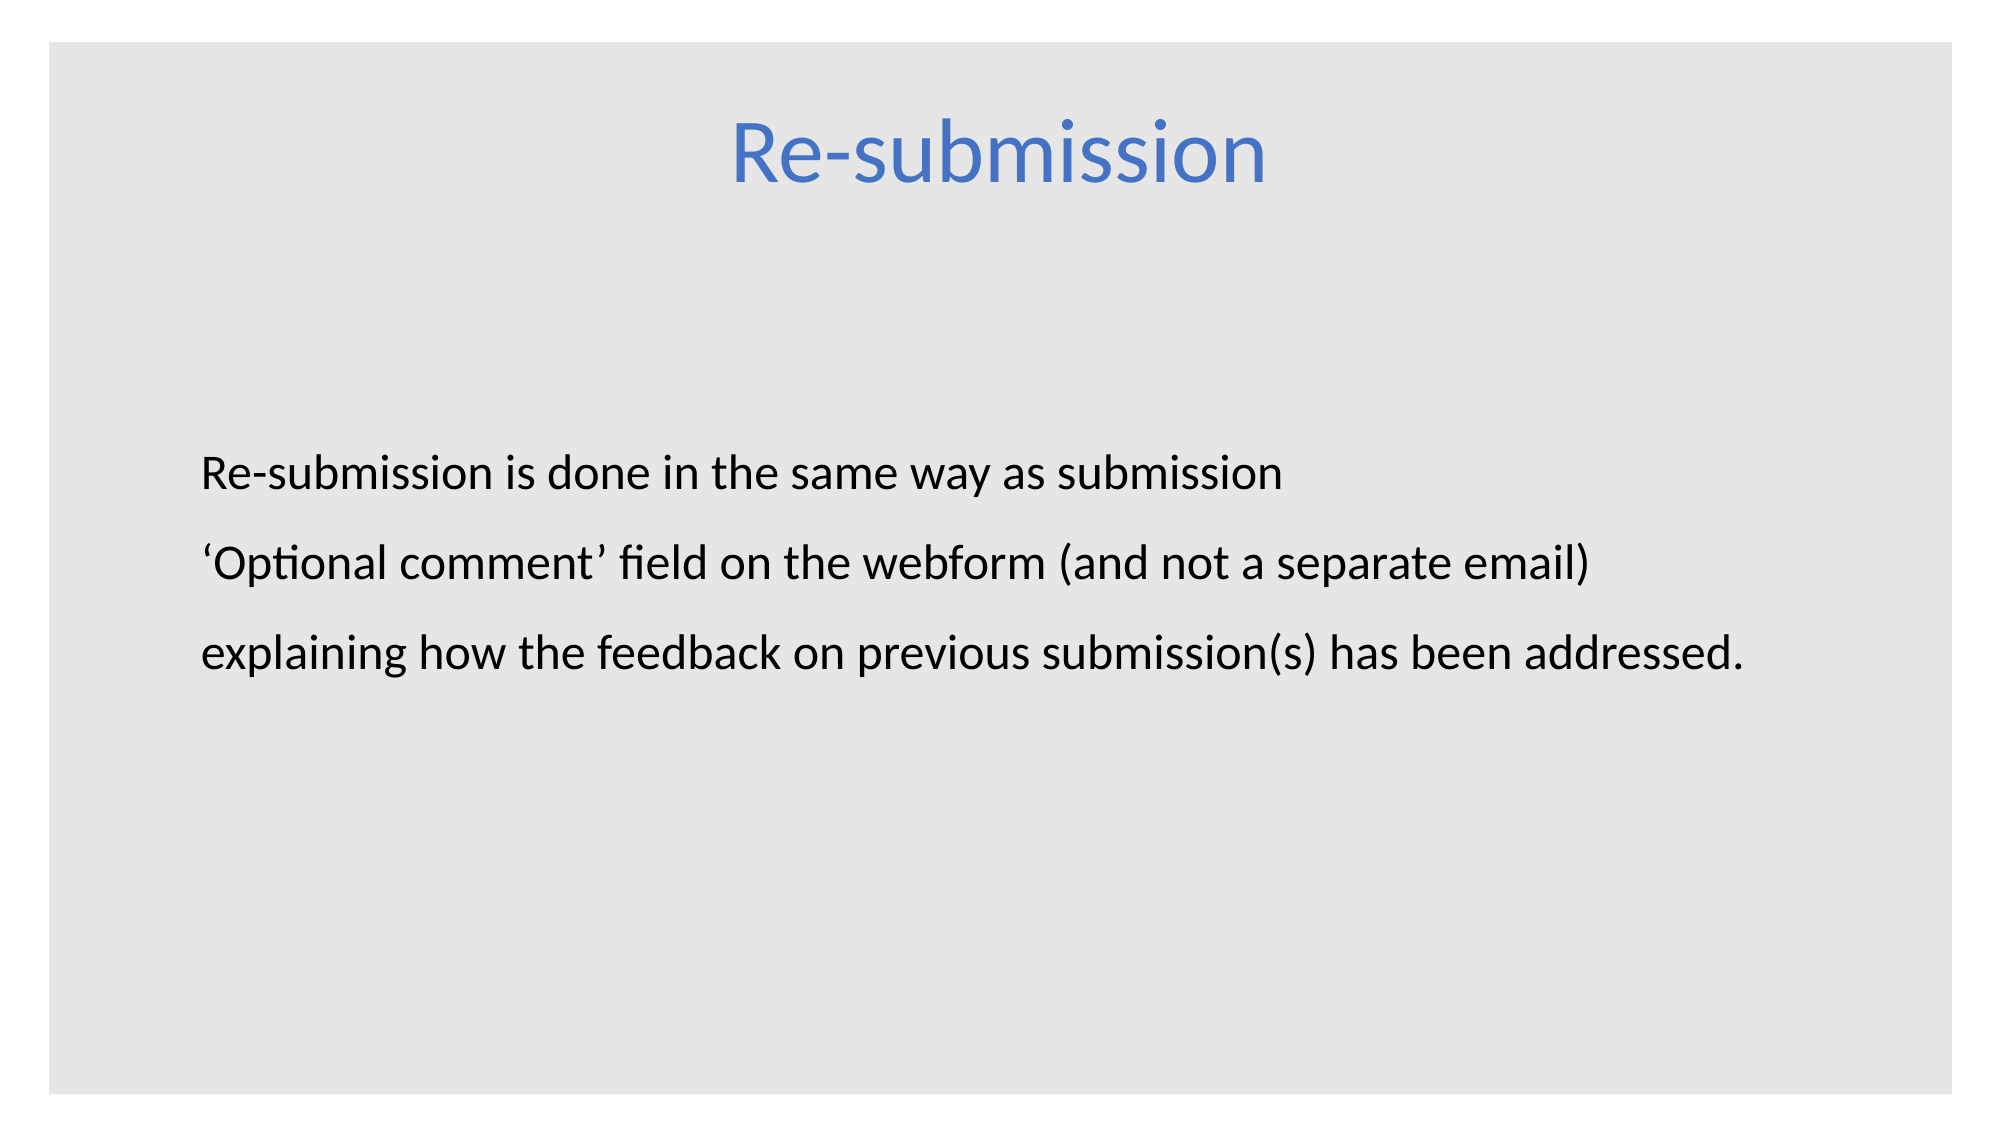

# Re-submission

Re-submission is done in the same way as submission
‘Optional comment’ field on the webform (and not a separate email)  explaining how the feedback on previous submission(s) has been addressed.